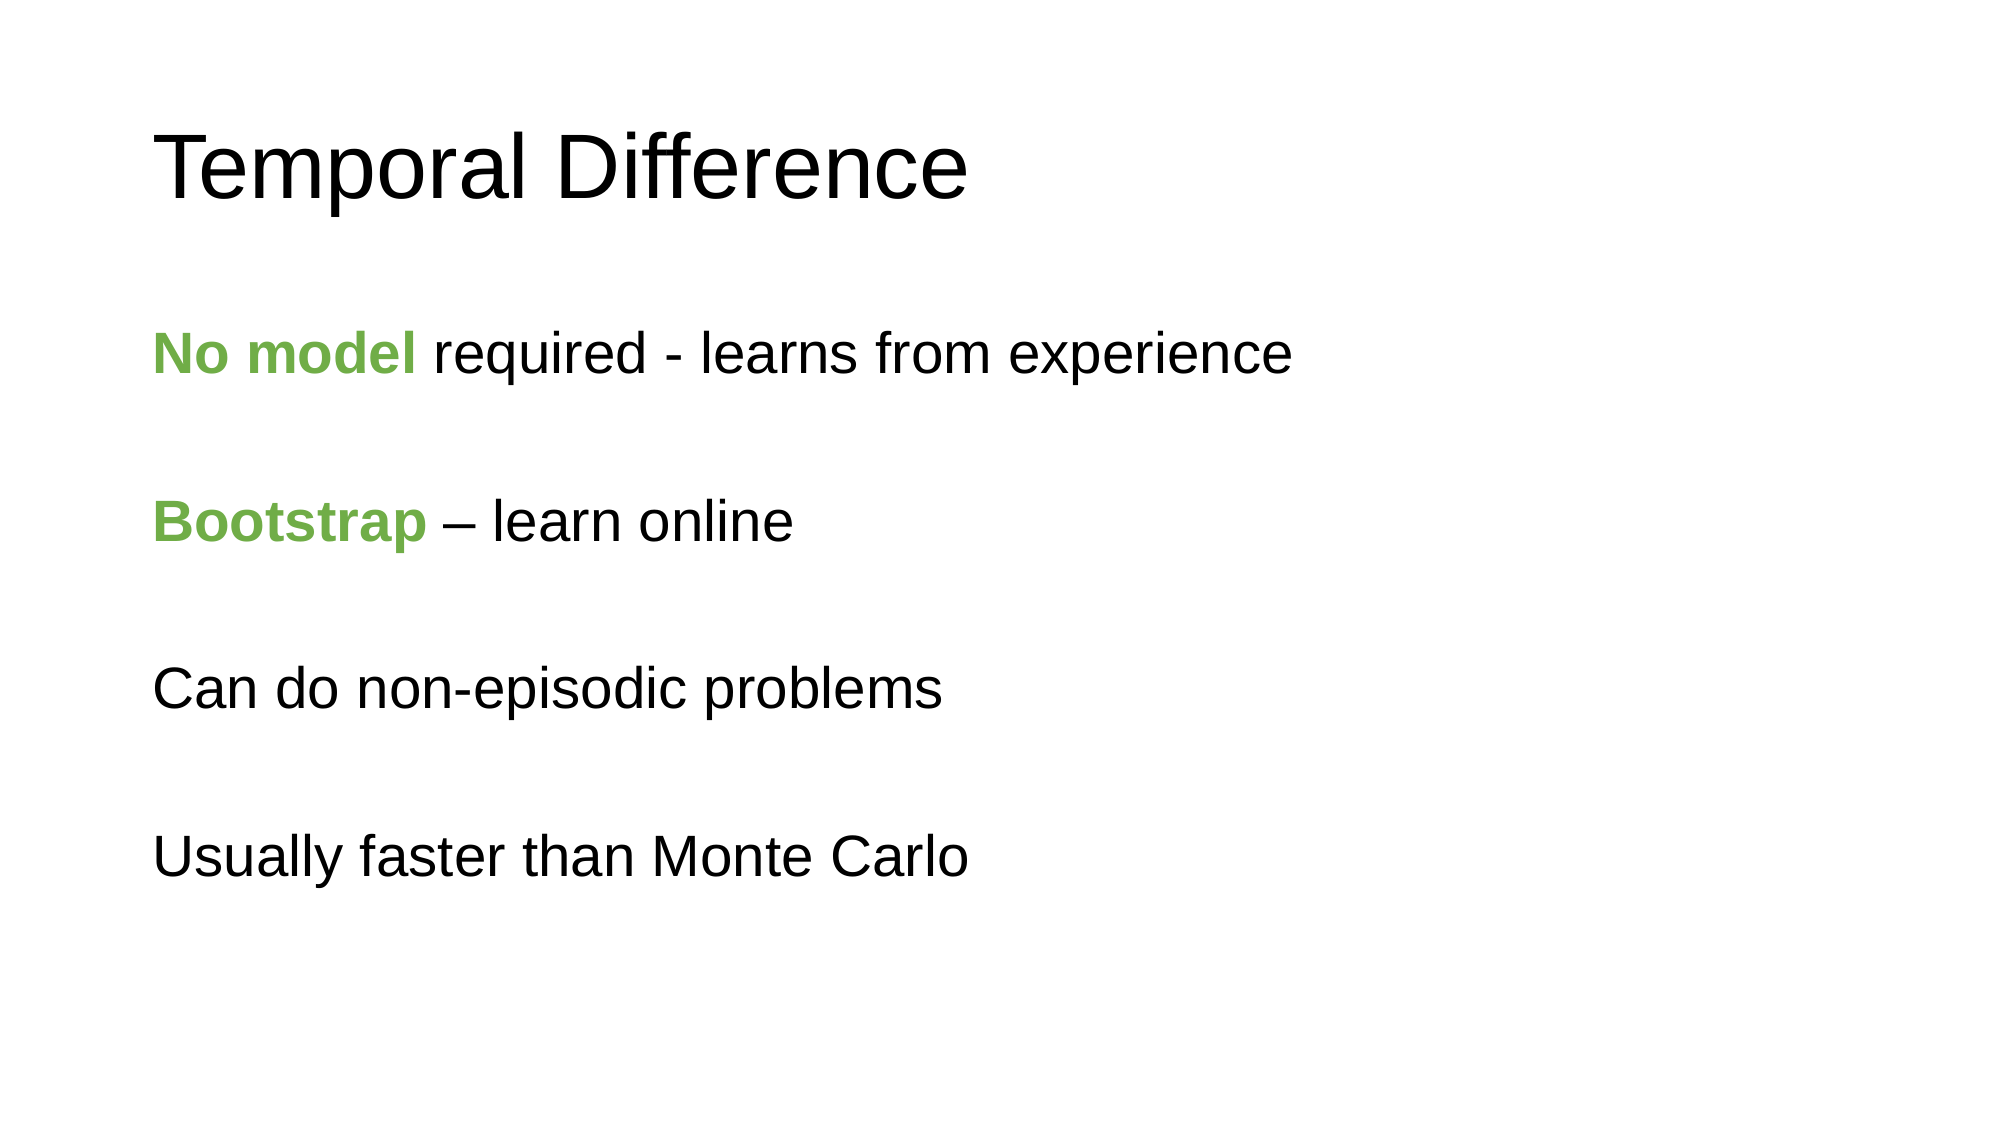

# Temporal Difference
No model required - learns from experience

Bootstrap – learn online

Can do non-episodic problems

Usually faster than Monte Carlo